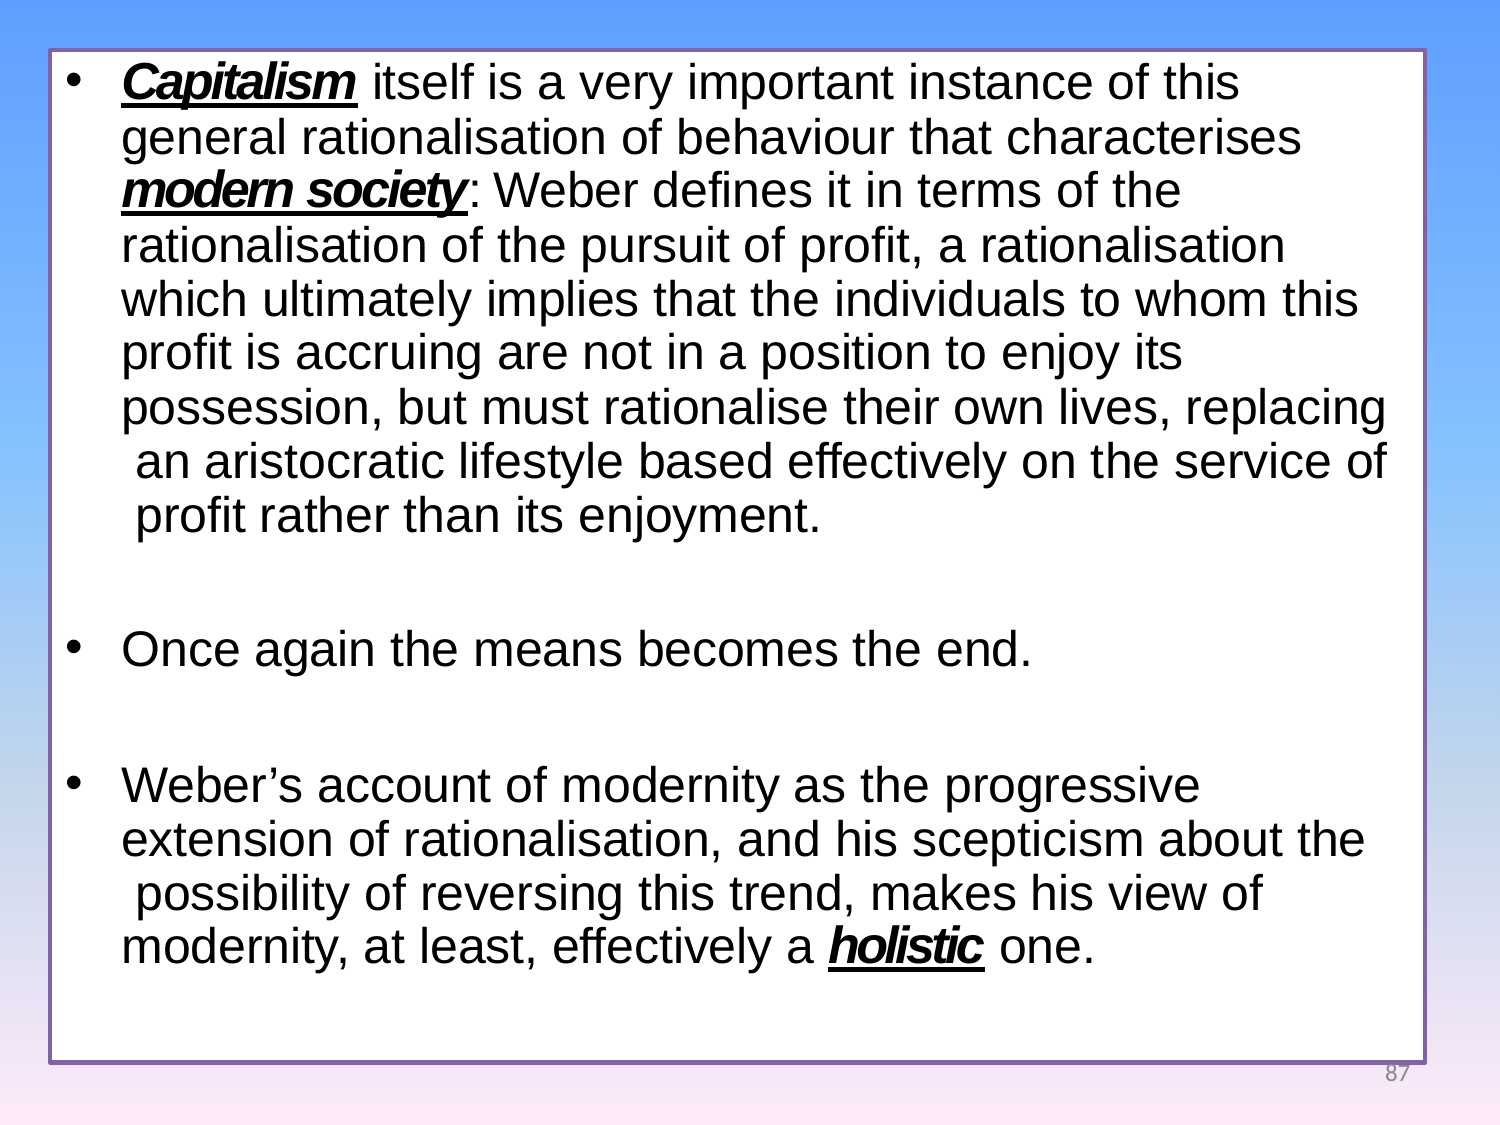

Capitalism itself is a very important instance of this  general rationalisation of behaviour that characterises  modern society: Weber defines it in terms of the  rationalisation of the pursuit of profit, a rationalisation  which ultimately implies that the individuals to whom this  profit is accruing are not in a position to enjoy its  possession, but must rationalise their own lives, replacing  an aristocratic lifestyle based effectively on the service of  profit rather than its enjoyment.

Once again the means becomes the end.

Weber’s account of modernity as the progressive  extension of rationalisation, and his scepticism about the  possibility of reversing this trend, makes his view of  modernity, at least, effectively a holistic one.

87